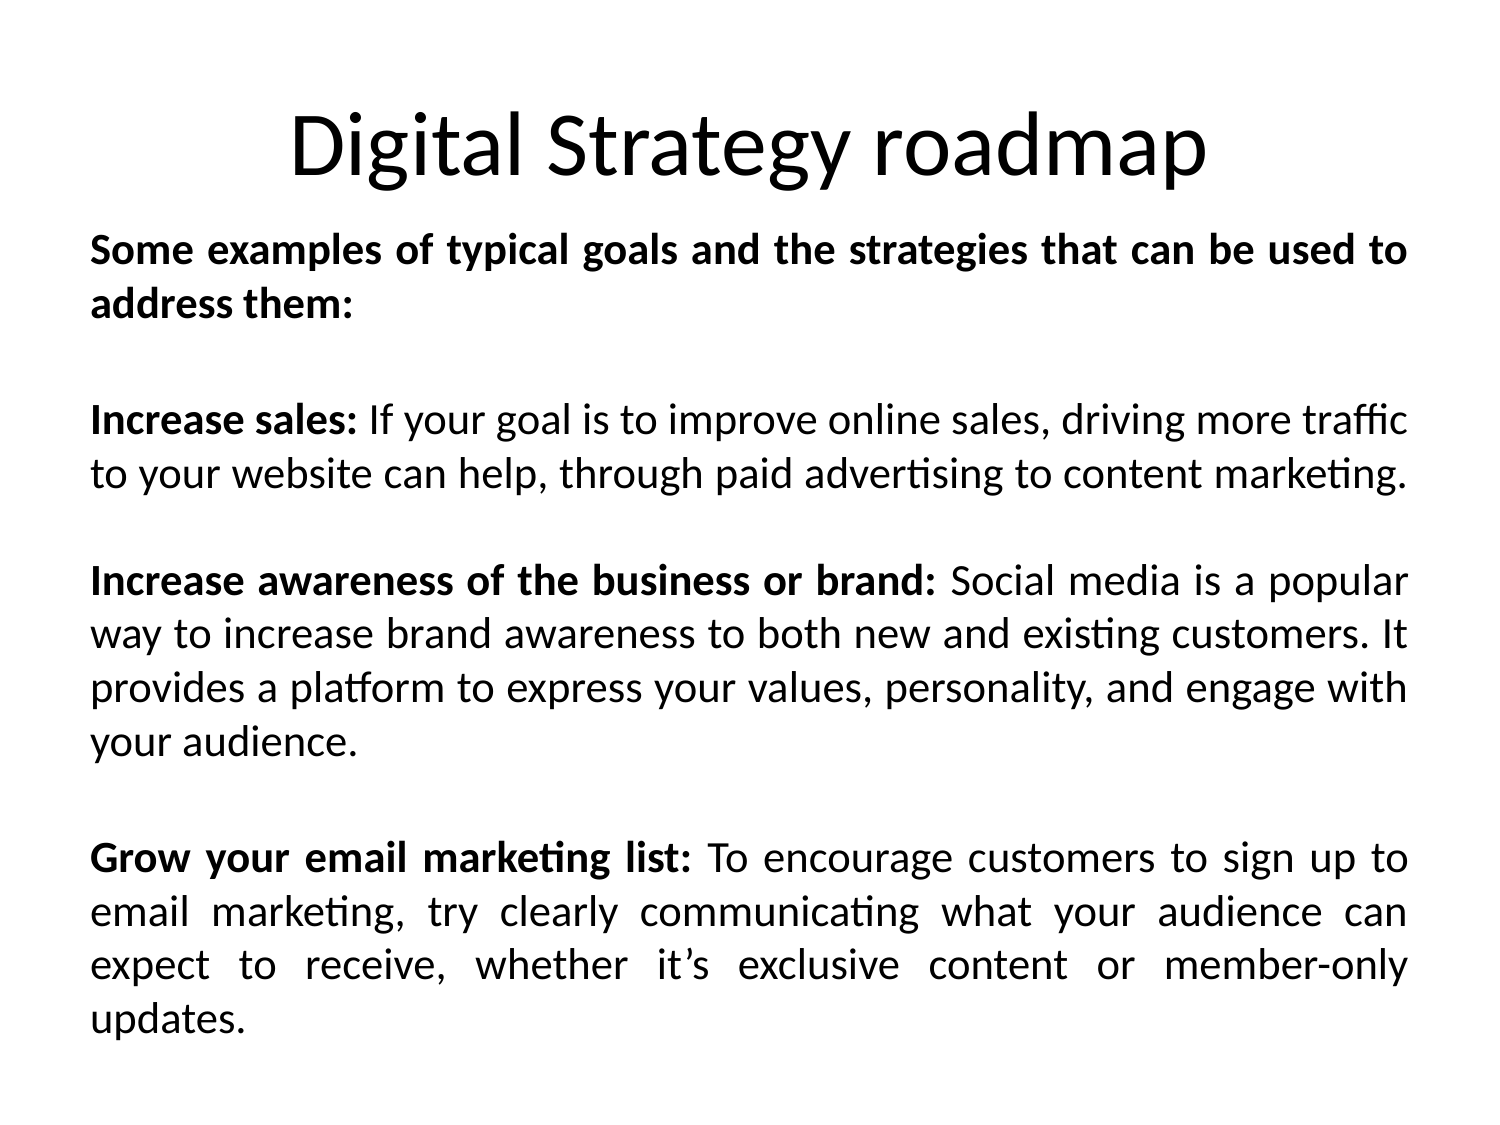

# Digital Strategy roadmap
Some examples of typical goals and the strategies that can be used to address them:
Increase sales: If your goal is to improve online sales, driving more traffic to your website can help, through paid advertising to content marketing.
Increase awareness of the business or brand: Social media is a popular way to increase brand awareness to both new and existing customers. It provides a platform to express your values, personality, and engage with your audience.
Grow your email marketing list: To encourage customers to sign up to email marketing, try clearly communicating what your audience can expect to receive, whether it’s exclusive content or member-only updates.